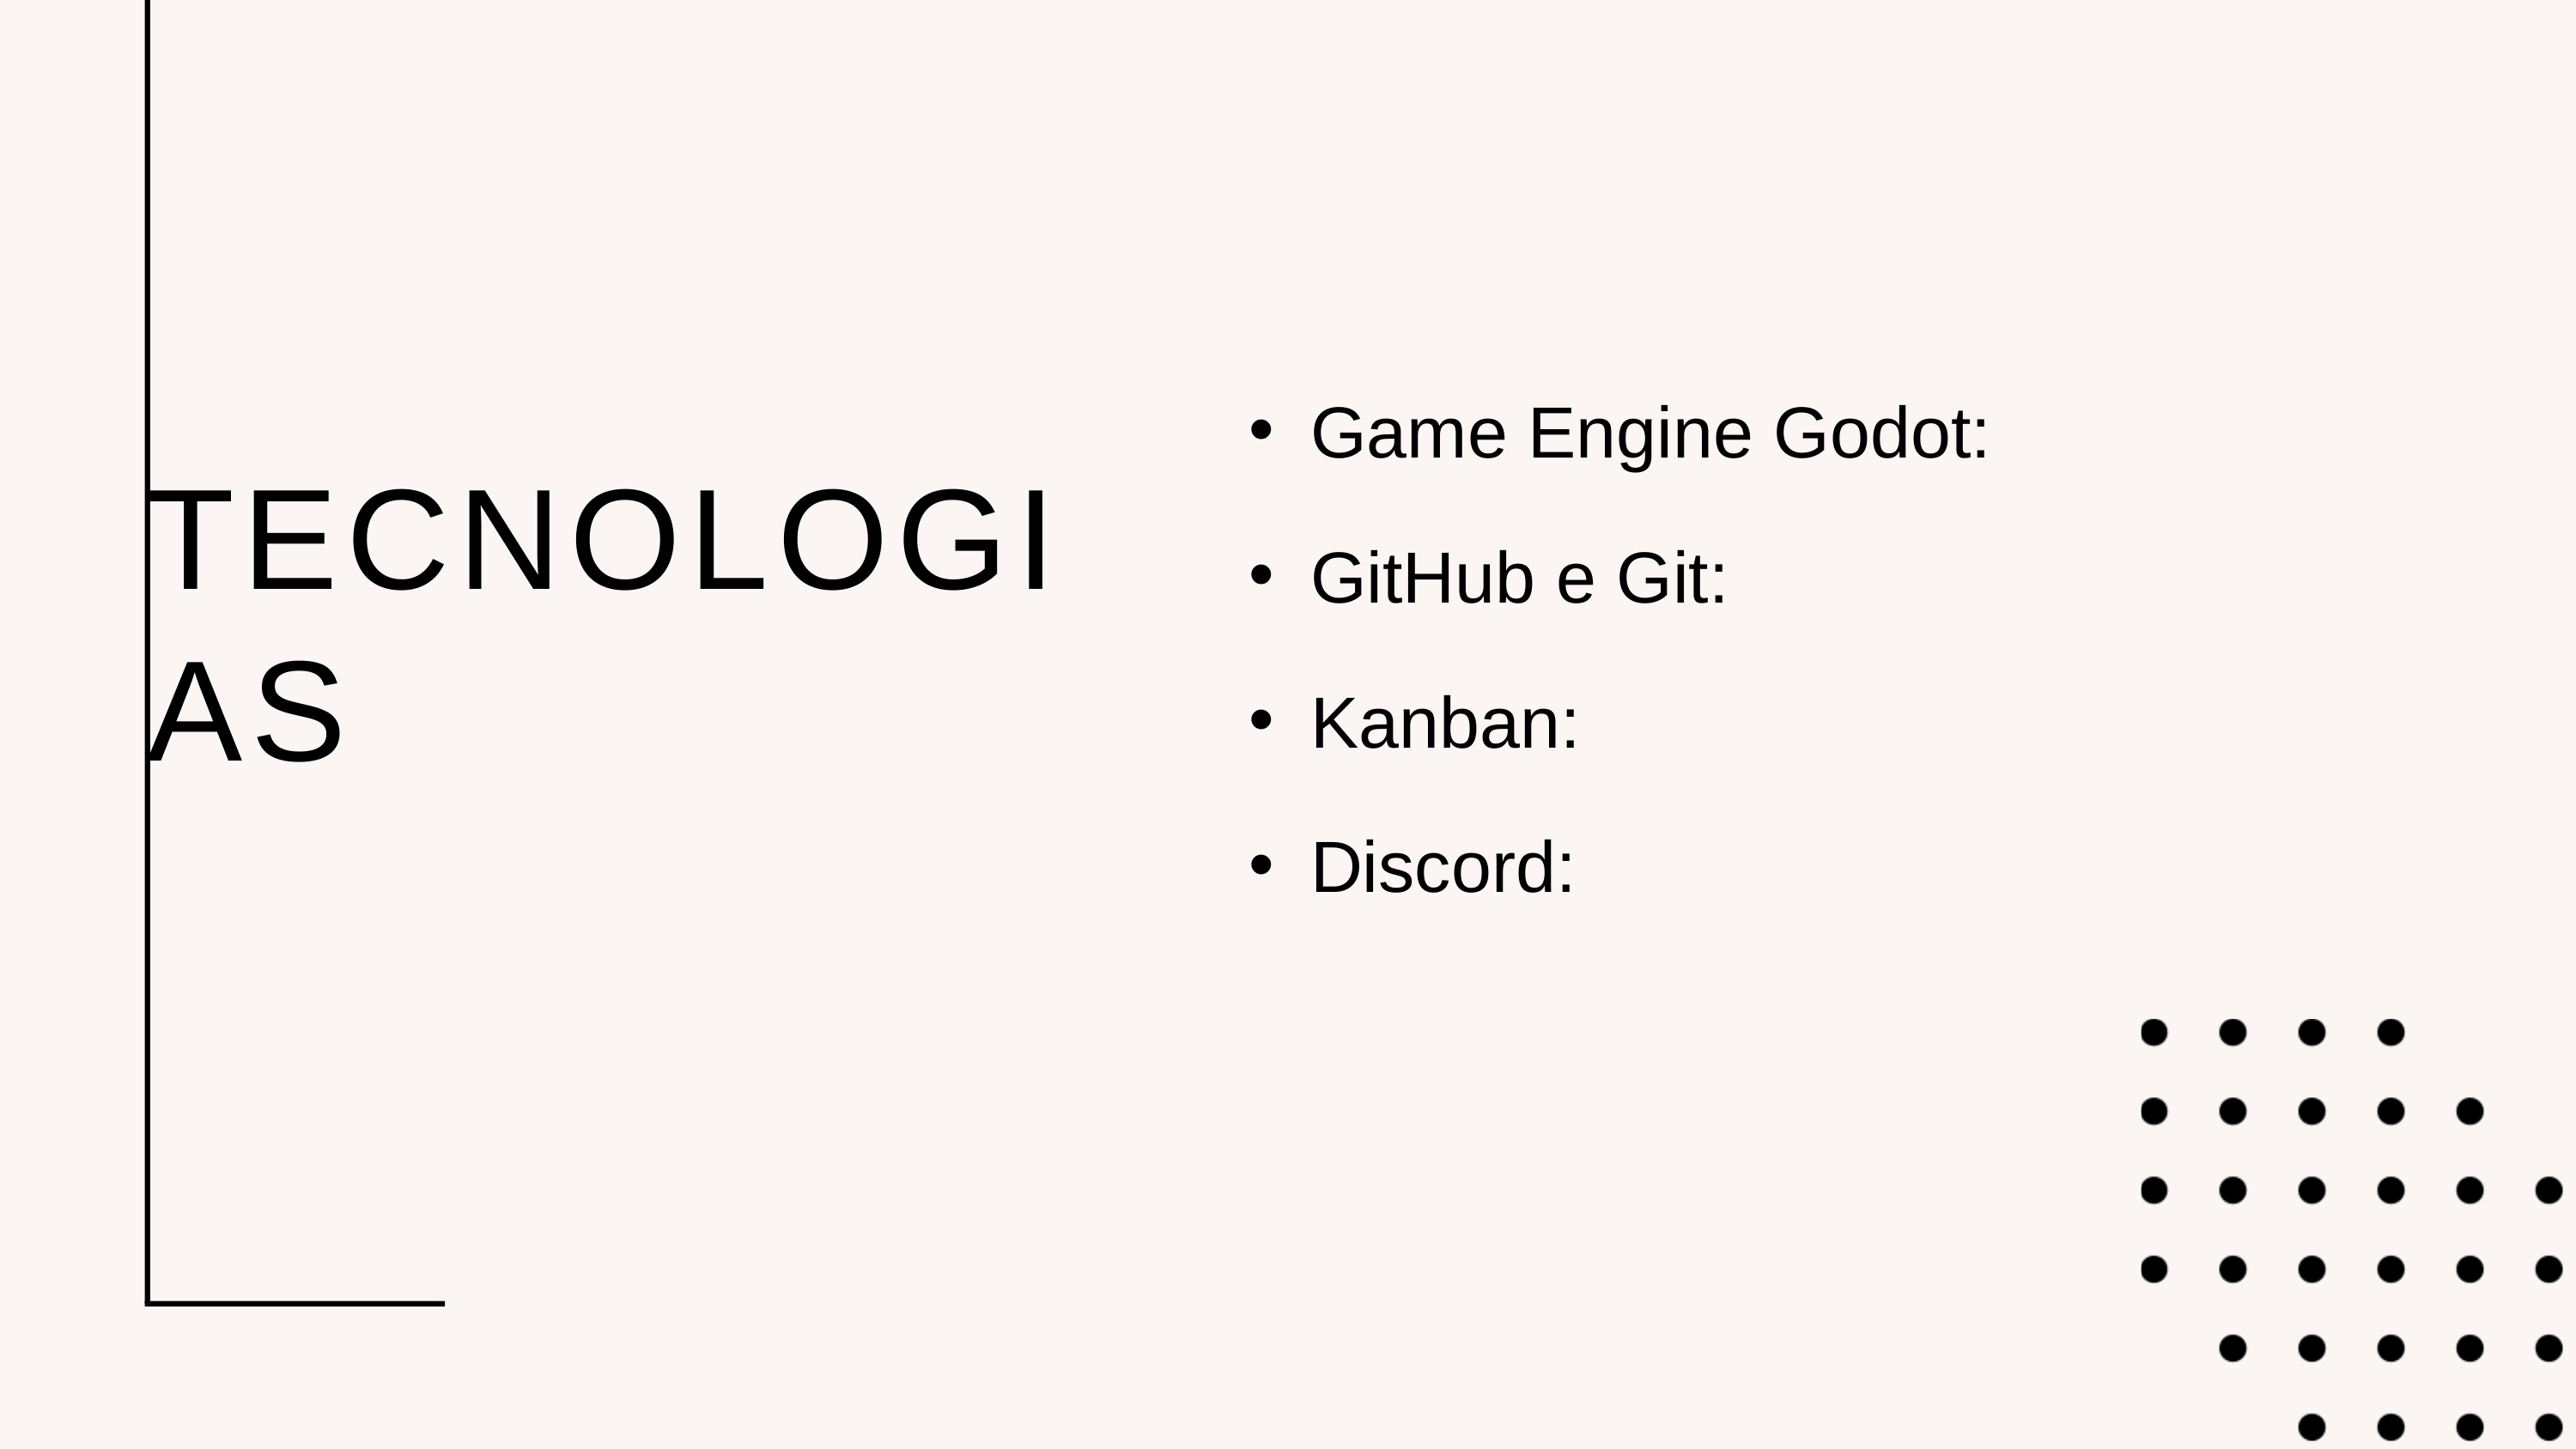

Game Engine Godot:
GitHub e Git:
Kanban:
Discord:
TECNOLOGIAS